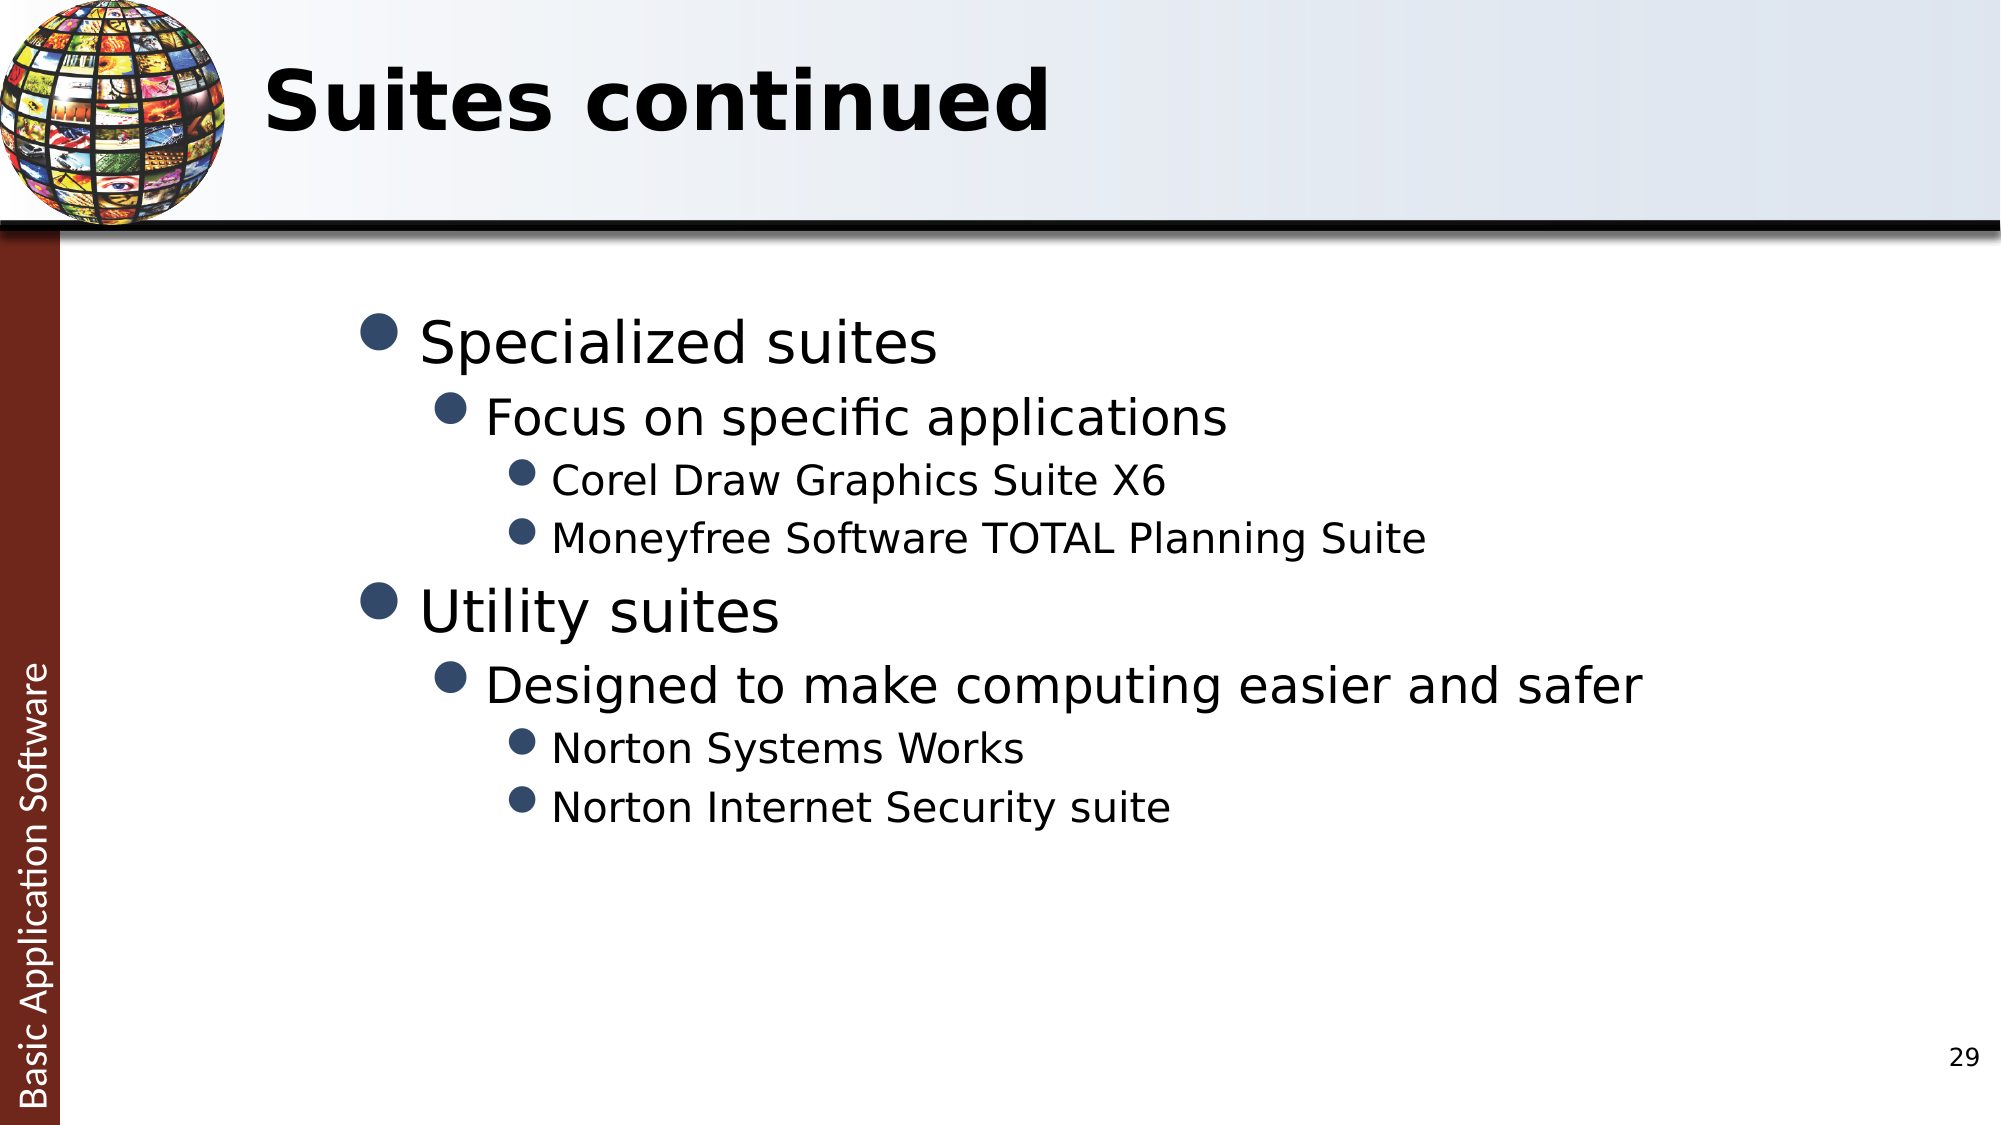

# Suites continued
Specialized suites
Focus on specific applications
Corel Draw Graphics Suite X6
Moneyfree Software TOTAL Planning Suite
Utility suites
Designed to make computing easier and safer
Norton Systems Works
Norton Internet Security suite

29